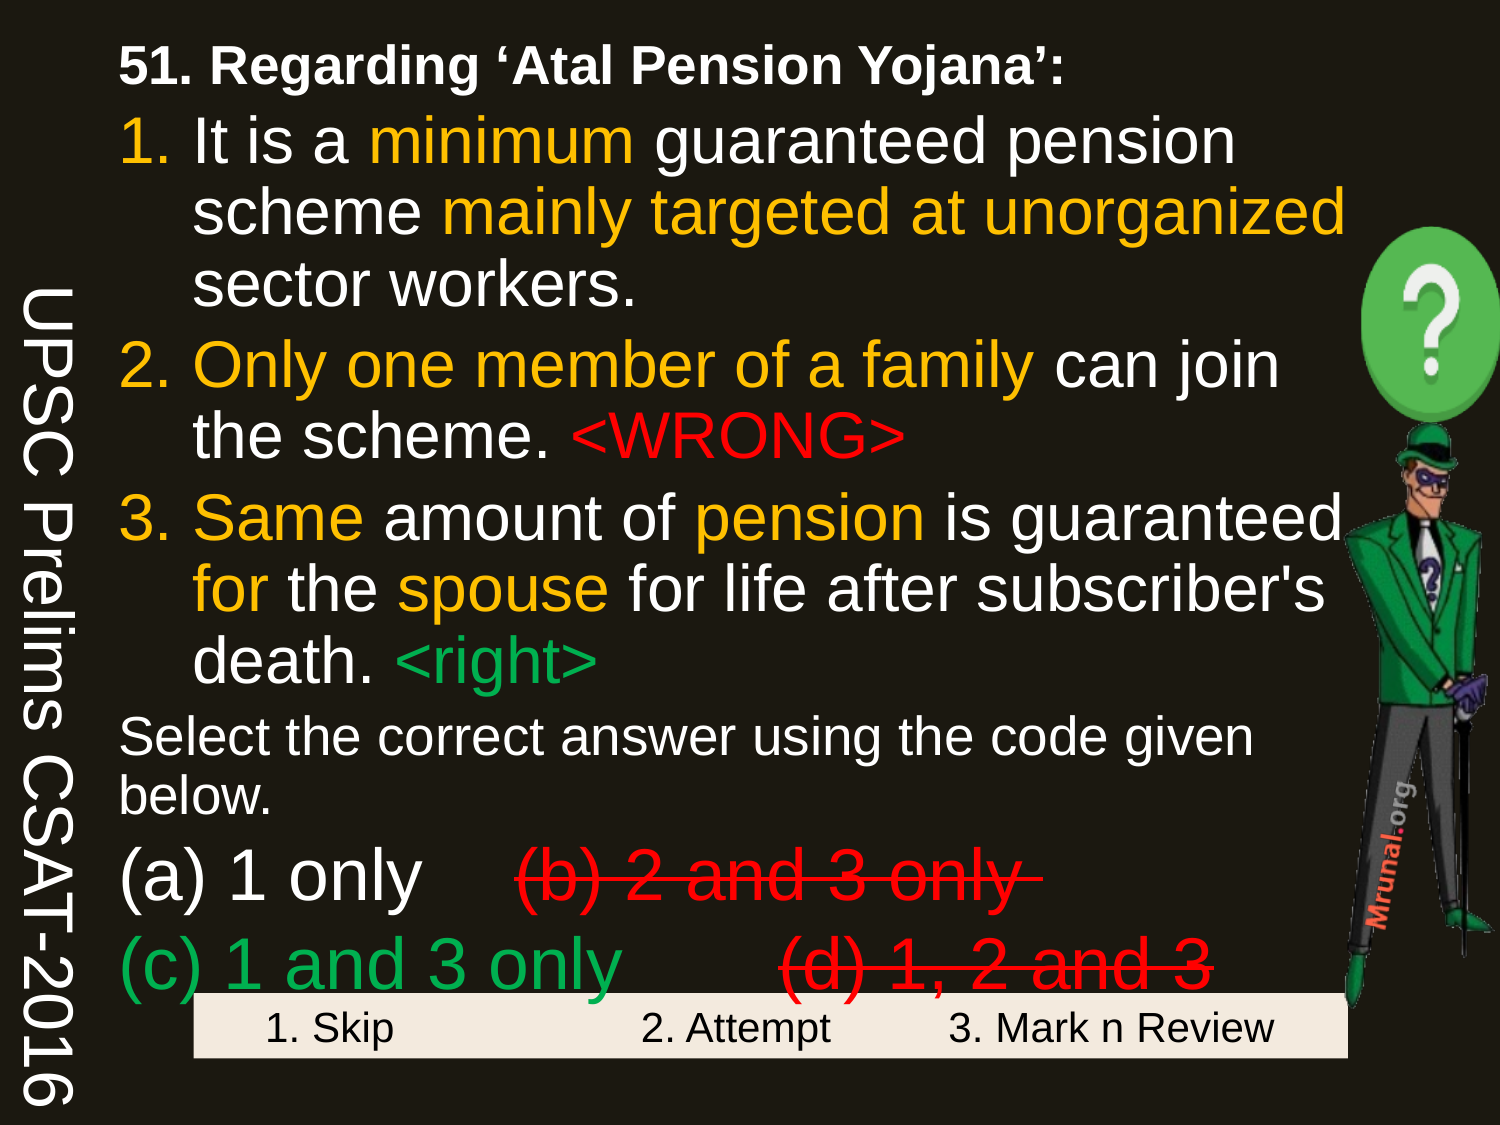

UPSC Prelims CSAT-2016
51. Regarding ‘Atal Pension Yojana’:
It is a minimum guaranteed pension scheme mainly targeted at unorganized sector workers.
Only one member of a family can join the scheme. <WRONG>
Same amount of pension is guaranteed for the spouse for life after subscriber's death. <right>
Select the correct answer using the code given below.
(a) 1 only 			(b) 2 and 3 only
(c) 1 and 3 only  	(d) 1, 2 and 3